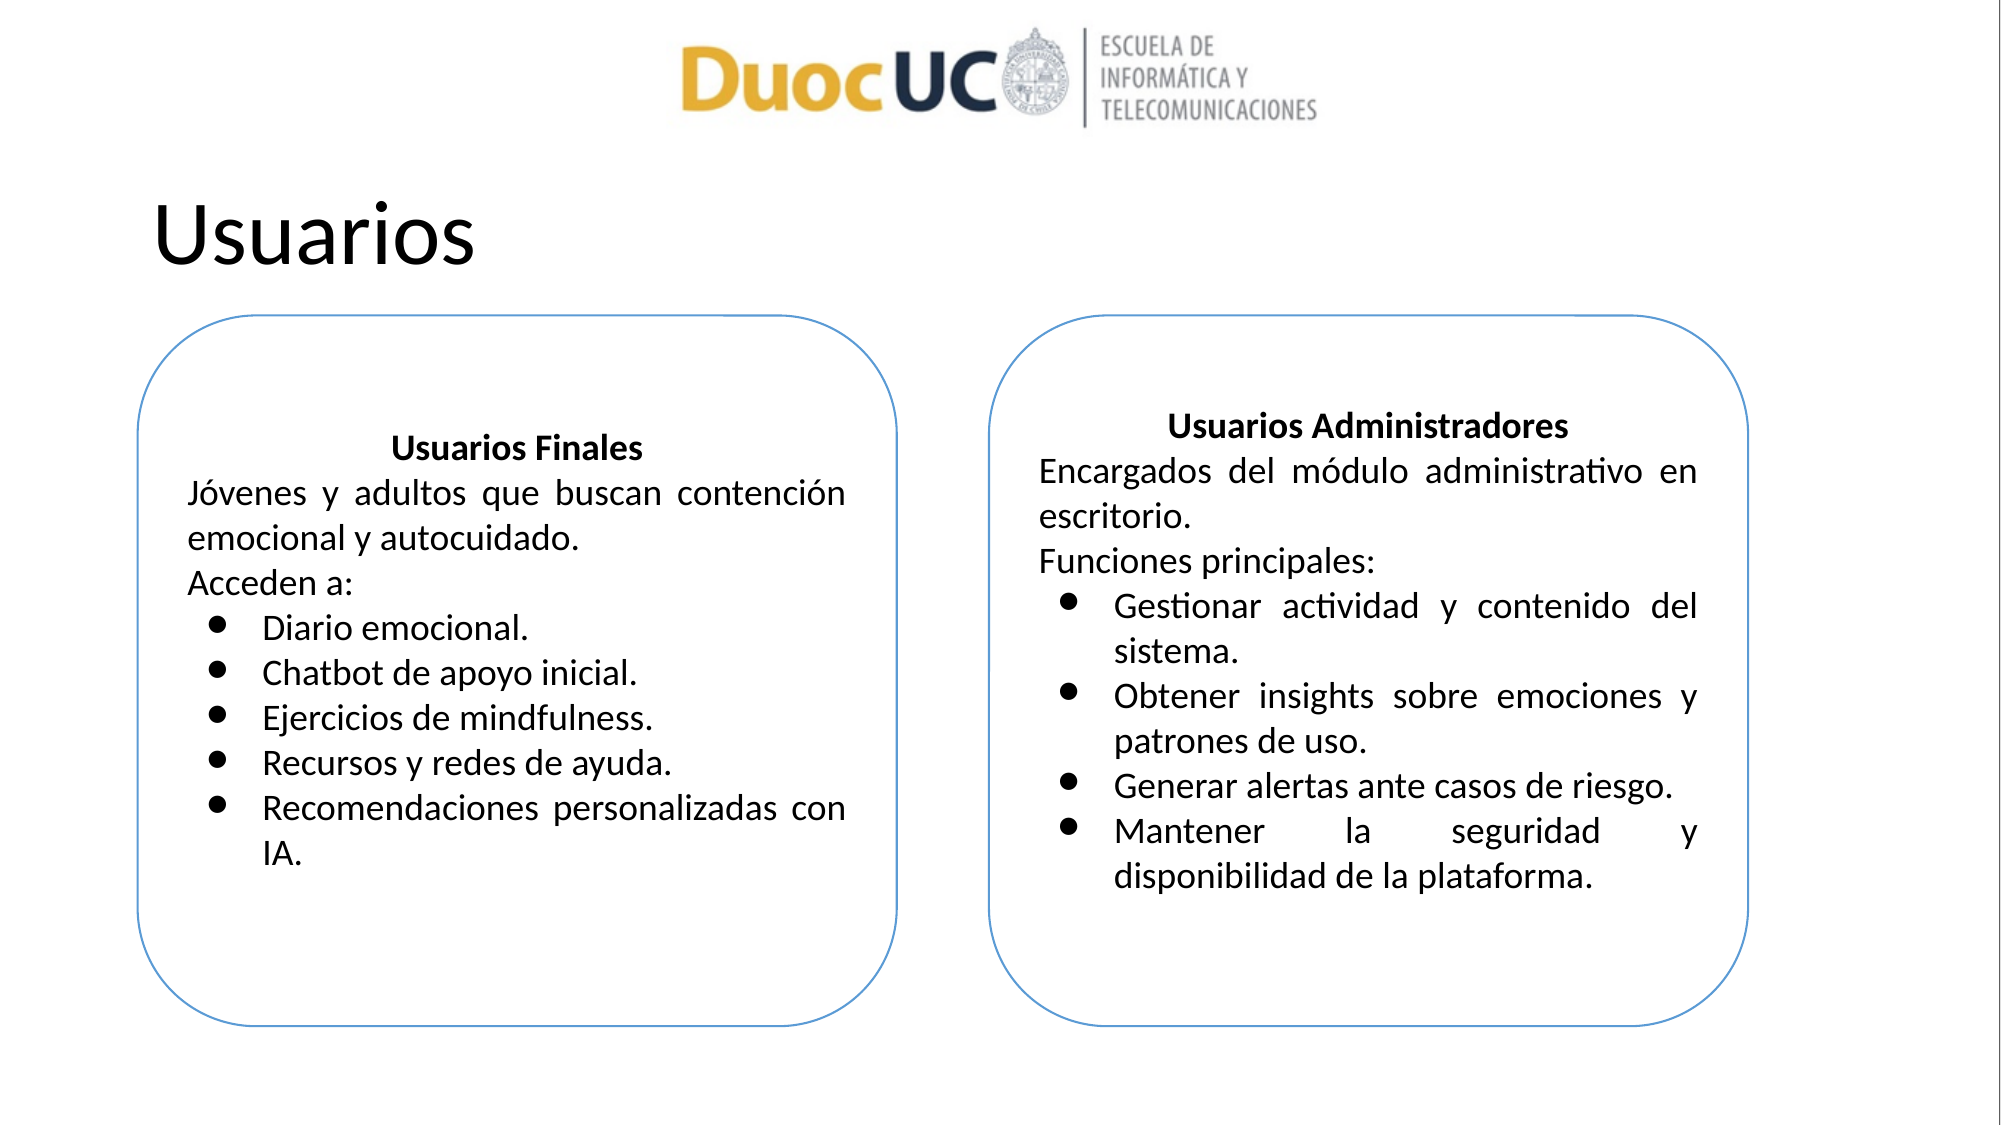

# Usuarios
Usuarios Finales
Jóvenes y adultos que buscan contención emocional y autocuidado.
Acceden a:
Diario emocional.
Chatbot de apoyo inicial.
Ejercicios de mindfulness.
Recursos y redes de ayuda.
Recomendaciones personalizadas con IA.

Usuarios Administradores
Encargados del módulo administrativo en escritorio.
Funciones principales:
Gestionar actividad y contenido del sistema.
Obtener insights sobre emociones y patrones de uso.
Generar alertas ante casos de riesgo.
Mantener la seguridad y disponibilidad de la plataforma.